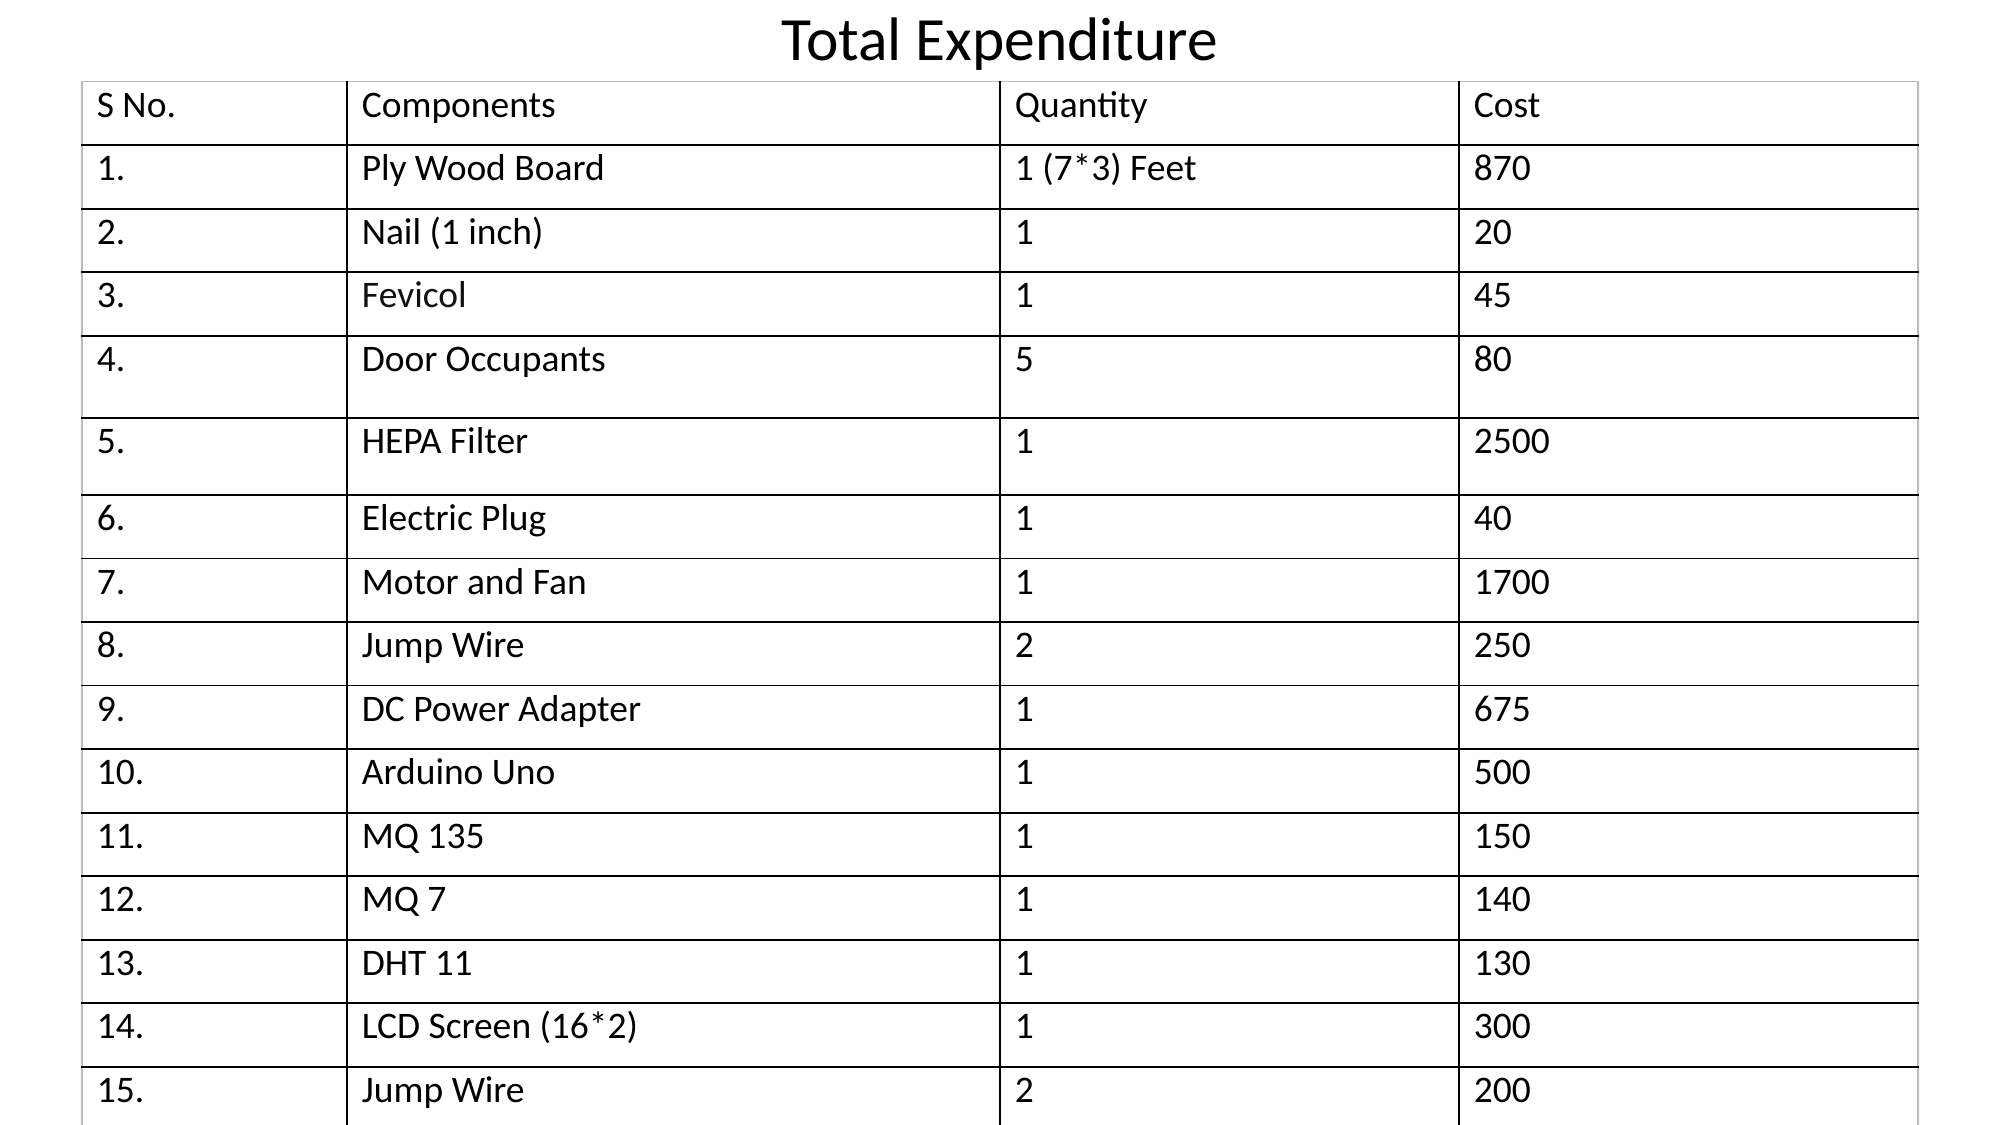

# Total Expenditure
| S No. | Components | Quantity | Cost |
| --- | --- | --- | --- |
| 1. | Ply Wood Board | 1 (7\*3) Feet | 870 |
| 2. | Nail (1 inch) | 1 | 20 |
| 3. | Fevicol | 1 | 45 |
| 4. | Door Occupants | 5 | 80 |
| 5. | HEPA Filter | 1 | 2500 |
| 6. | Electric Plug | 1 | 40 |
| 7. | Motor and Fan | 1 | 1700 |
| 8. | Jump Wire | 2 | 250 |
| 9. | DC Power Adapter | 1 | 675 |
| 10. | Arduino Uno | 1 | 500 |
| 11. | MQ 135 | 1 | 150 |
| 12. | MQ 7 | 1 | 140 |
| 13. | DHT 11 | 1 | 130 |
| 14. | LCD Screen (16\*2) | 1 | 300 |
| 15. | Jump Wire | 2 | 200 |